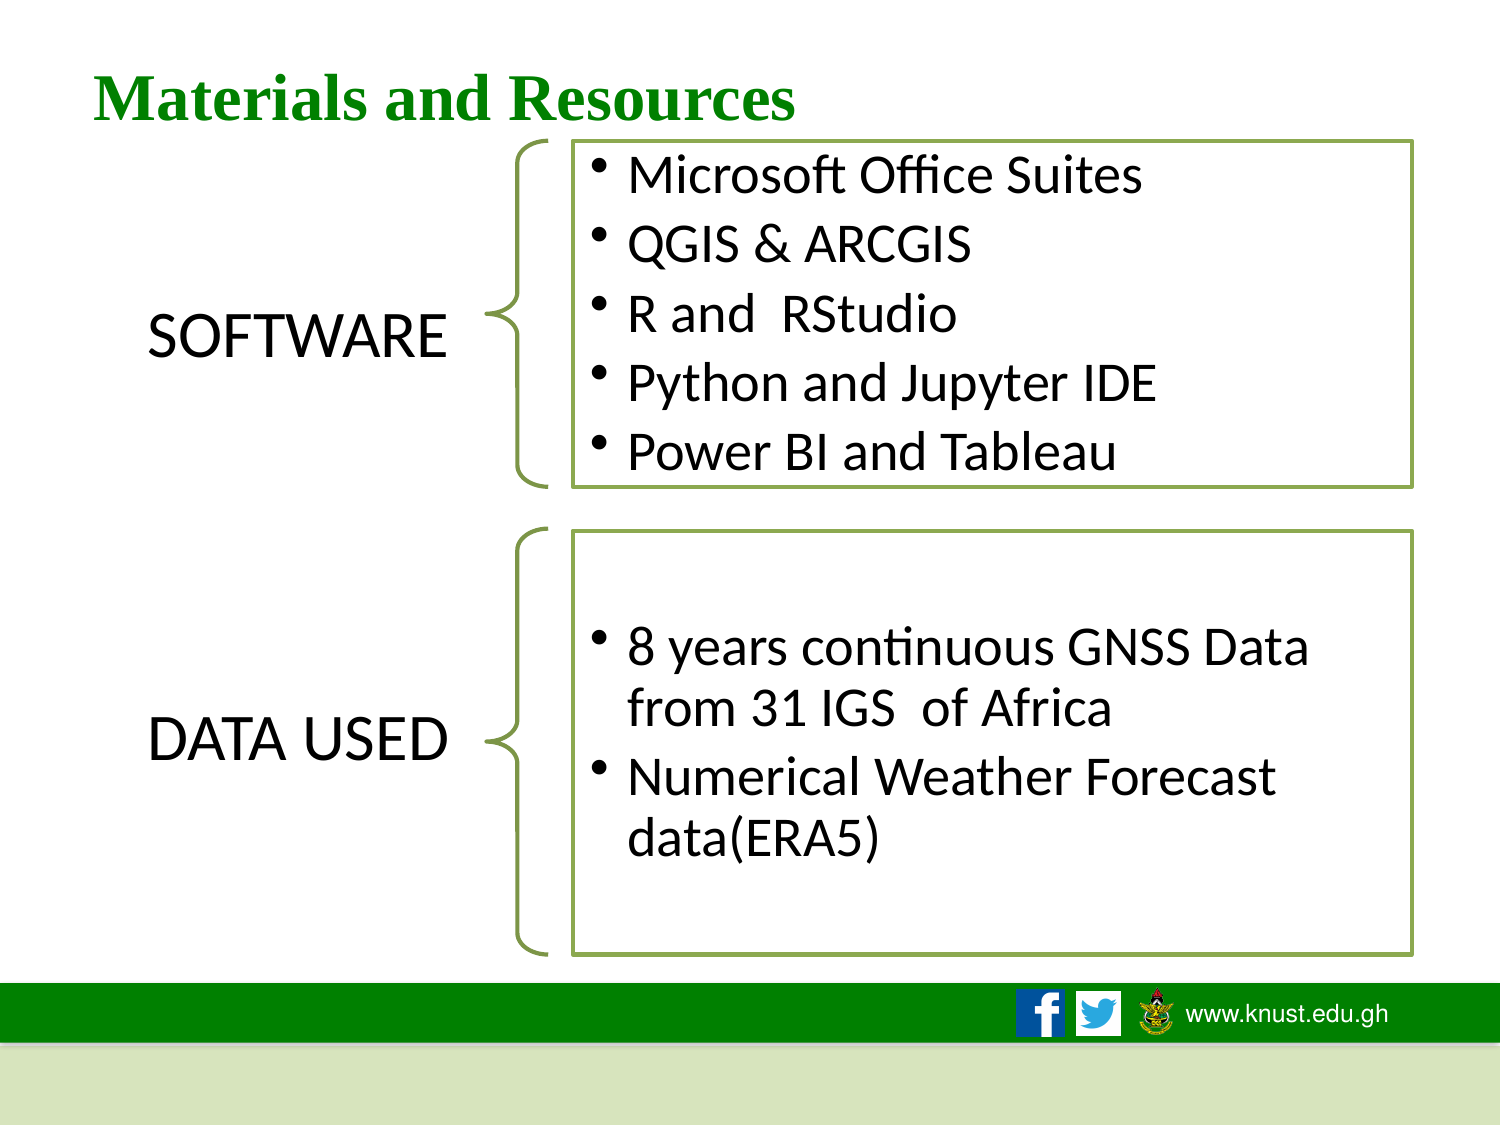

# Materials and Resources

Microsoft Office Suites
QGIS & ARCGIS
R and  RStudio
Python and Jupyter IDE
Power BI and Tableau

SOFTWARE

8 years continuous GNSS Data from 31 IGS  of Africa
Numerical Weather Forecast data(ERA5)

DATA USED
8